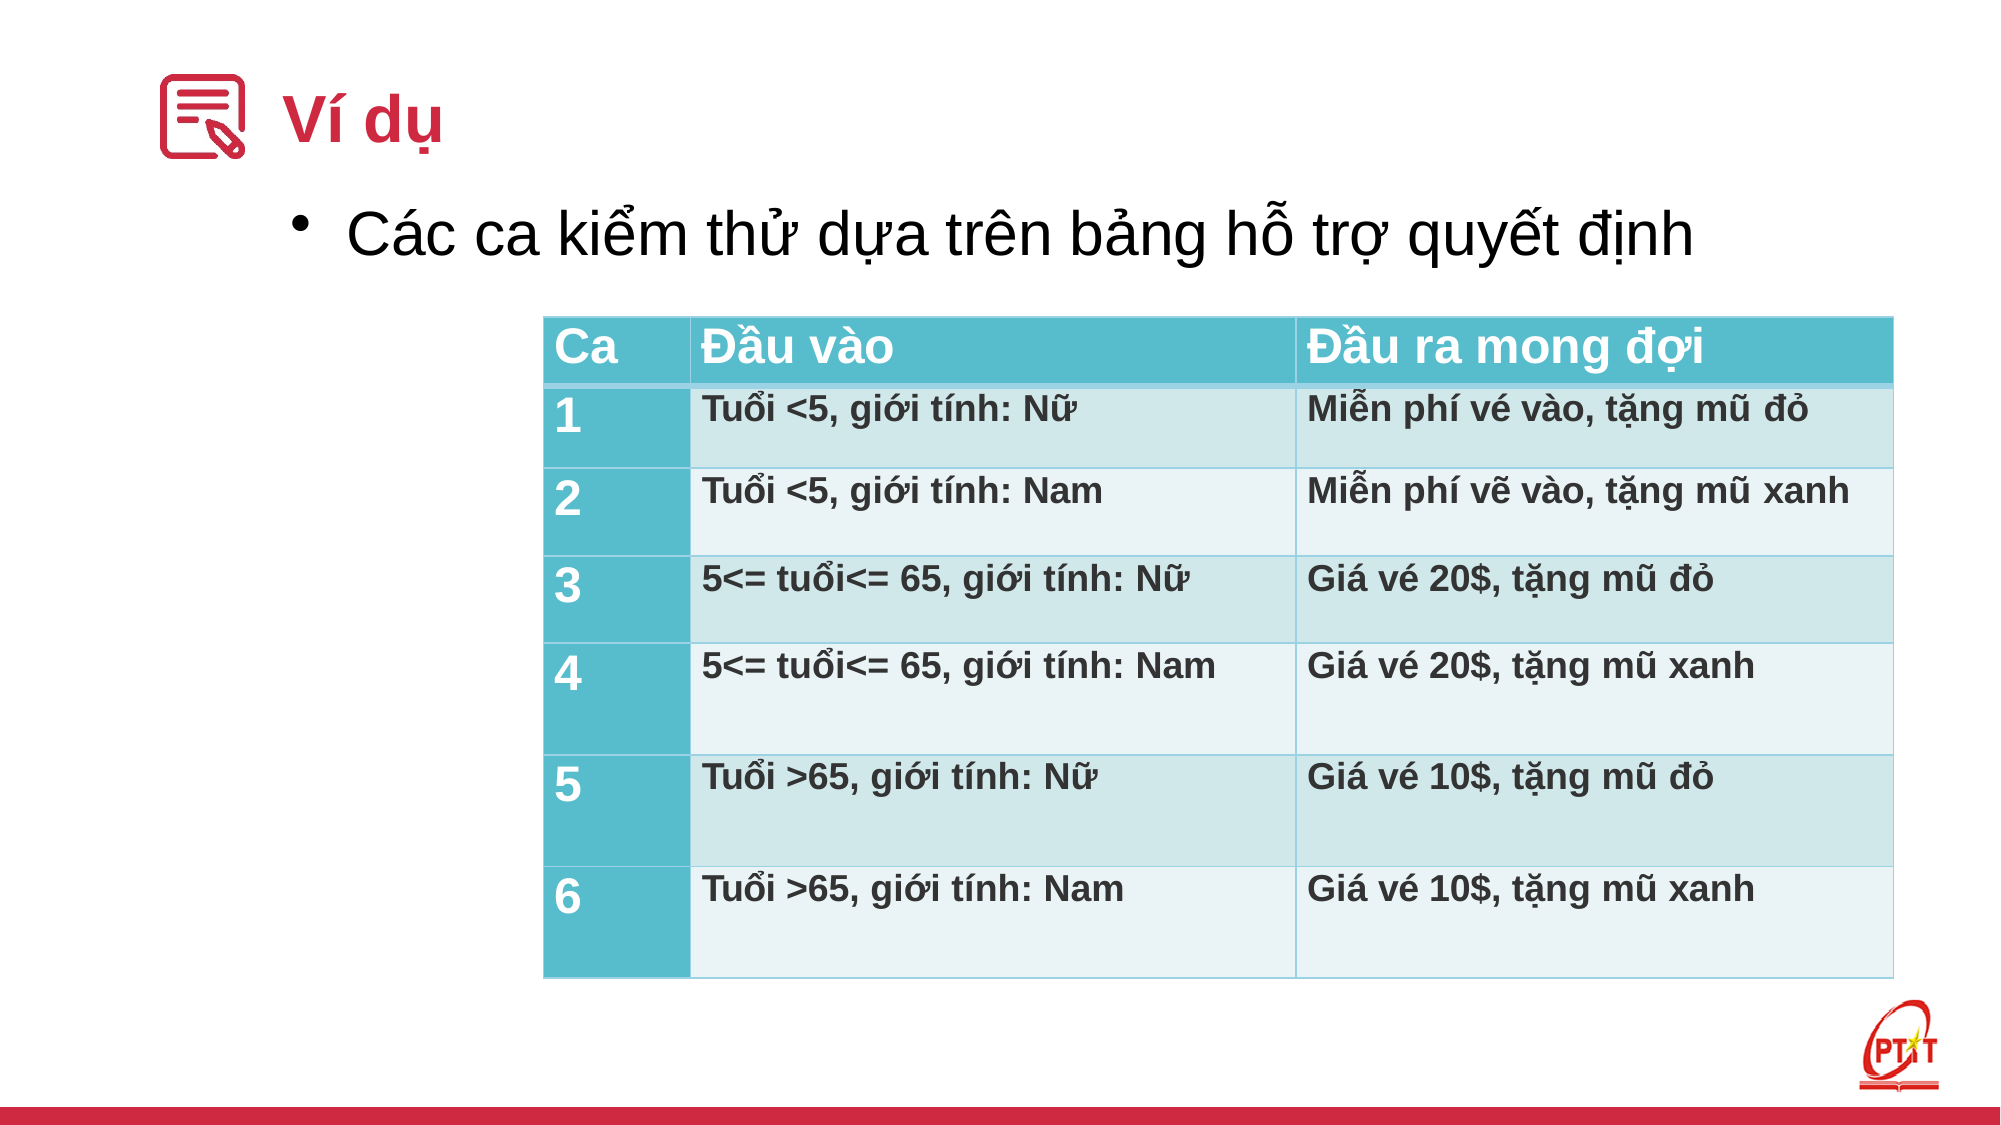

VD2
Các ca kiểm thử dựa trên bảng hỗ trợ quyết định
# Ví dụ
| Ca | Đầu vào | Đầu ra mong đợi |
| --- | --- | --- |
| 1 | Tuổi <5, giới tính: Nữ | Miễn phí vé vào, tặng mũ đỏ |
| 2 | Tuổi <5, giới tính: Nam | Miễn phí vẽ vào, tặng mũ xanh |
| 3 | 5<= tuổi<= 65, giới tính: Nữ | Giá vé 20$, tặng mũ đỏ |
| 4 | 5<= tuổi<= 65, giới tính: Nam | Giá vé 20$, tặng mũ xanh |
| 5 | Tuổi >65, giới tính: Nữ | Giá vé 10$, tặng mũ đỏ |
| 6 | Tuổi >65, giới tính: Nam | Giá vé 10$, tặng mũ xanh |